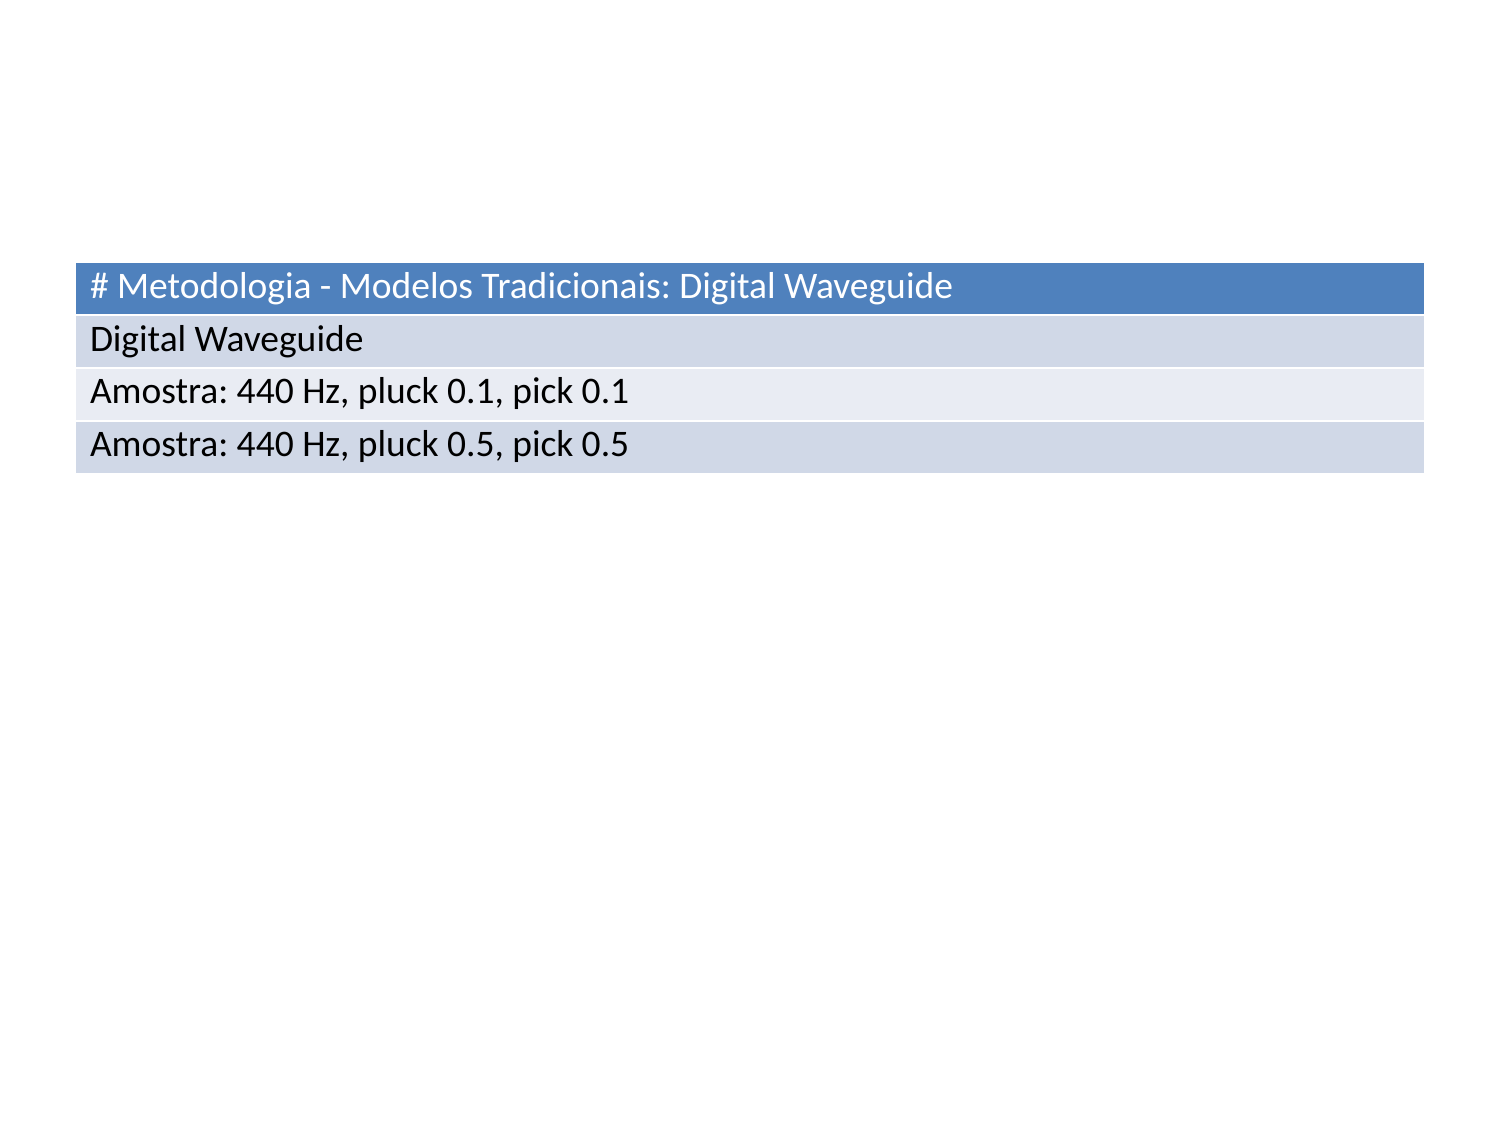

| # Metodologia - Modelos Tradicionais: Digital Waveguide |
| --- |
| Digital Waveguide |
| Amostra: 440 Hz, pluck 0.1, pick 0.1 |
| Amostra: 440 Hz, pluck 0.5, pick 0.5 |